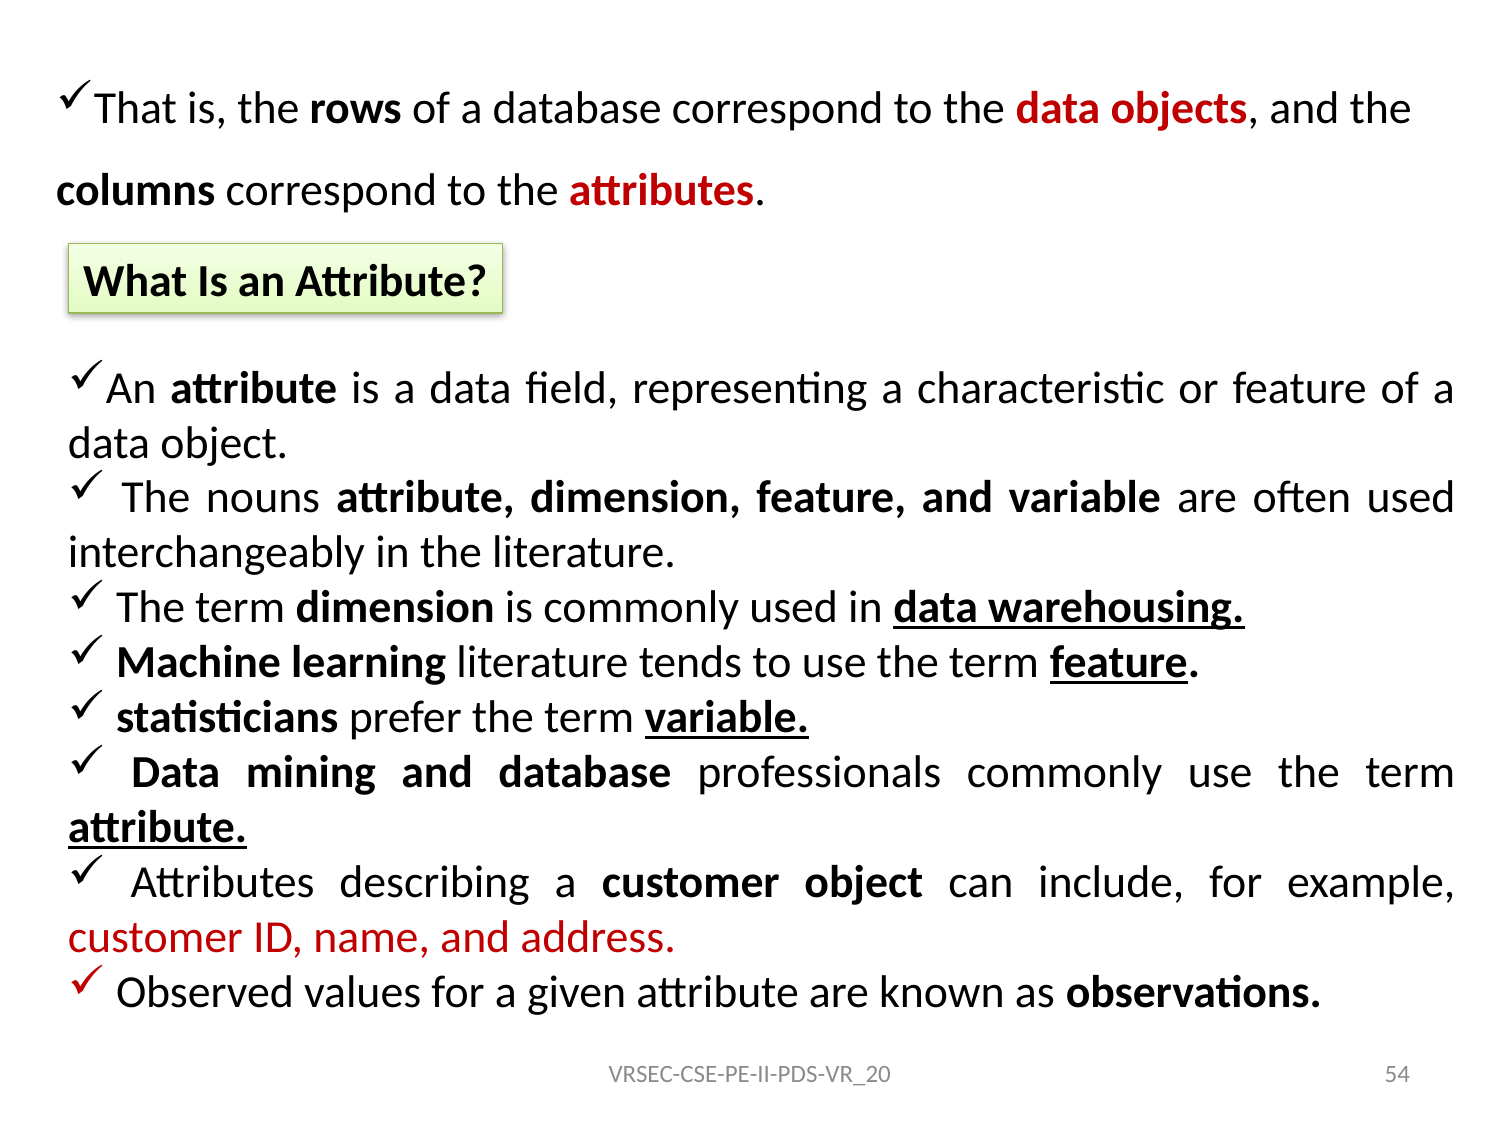

That is, the rows of a database correspond to the data objects, and the columns correspond to the attributes.
What Is an Attribute?
An attribute is a data field, representing a characteristic or feature of a data object.
 The nouns attribute, dimension, feature, and variable are often used interchangeably in the literature.
 The term dimension is commonly used in data warehousing.
 Machine learning literature tends to use the term feature.
 statisticians prefer the term variable.
 Data mining and database professionals commonly use the term attribute.
 Attributes describing a customer object can include, for example, customer ID, name, and address.
 Observed values for a given attribute are known as observations.
VRSEC-CSE-PE-II-PDS-VR_20
54